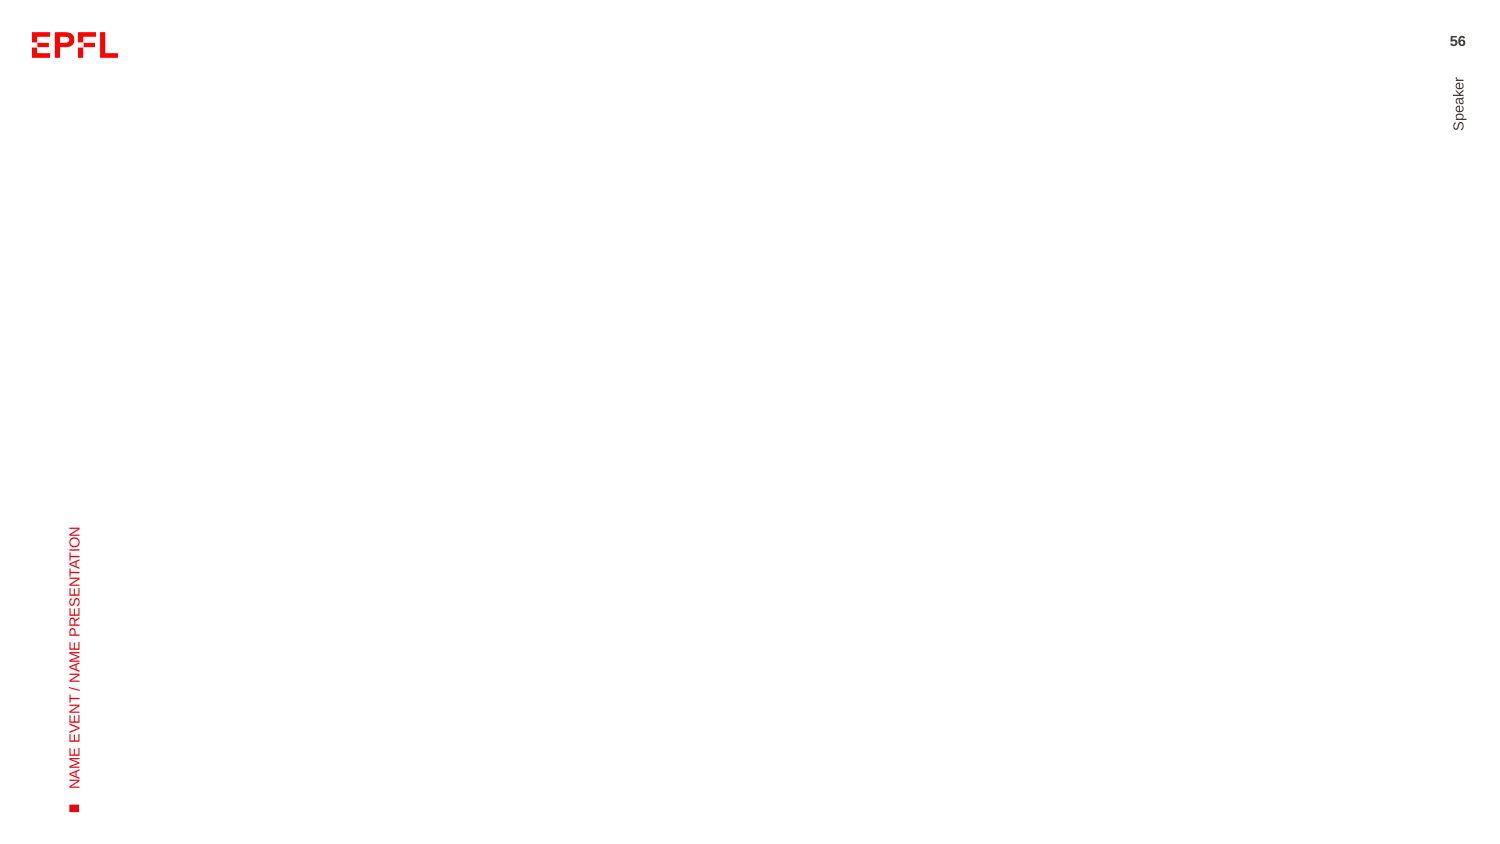

#
56
Speaker
NAME EVENT / NAME PRESENTATION